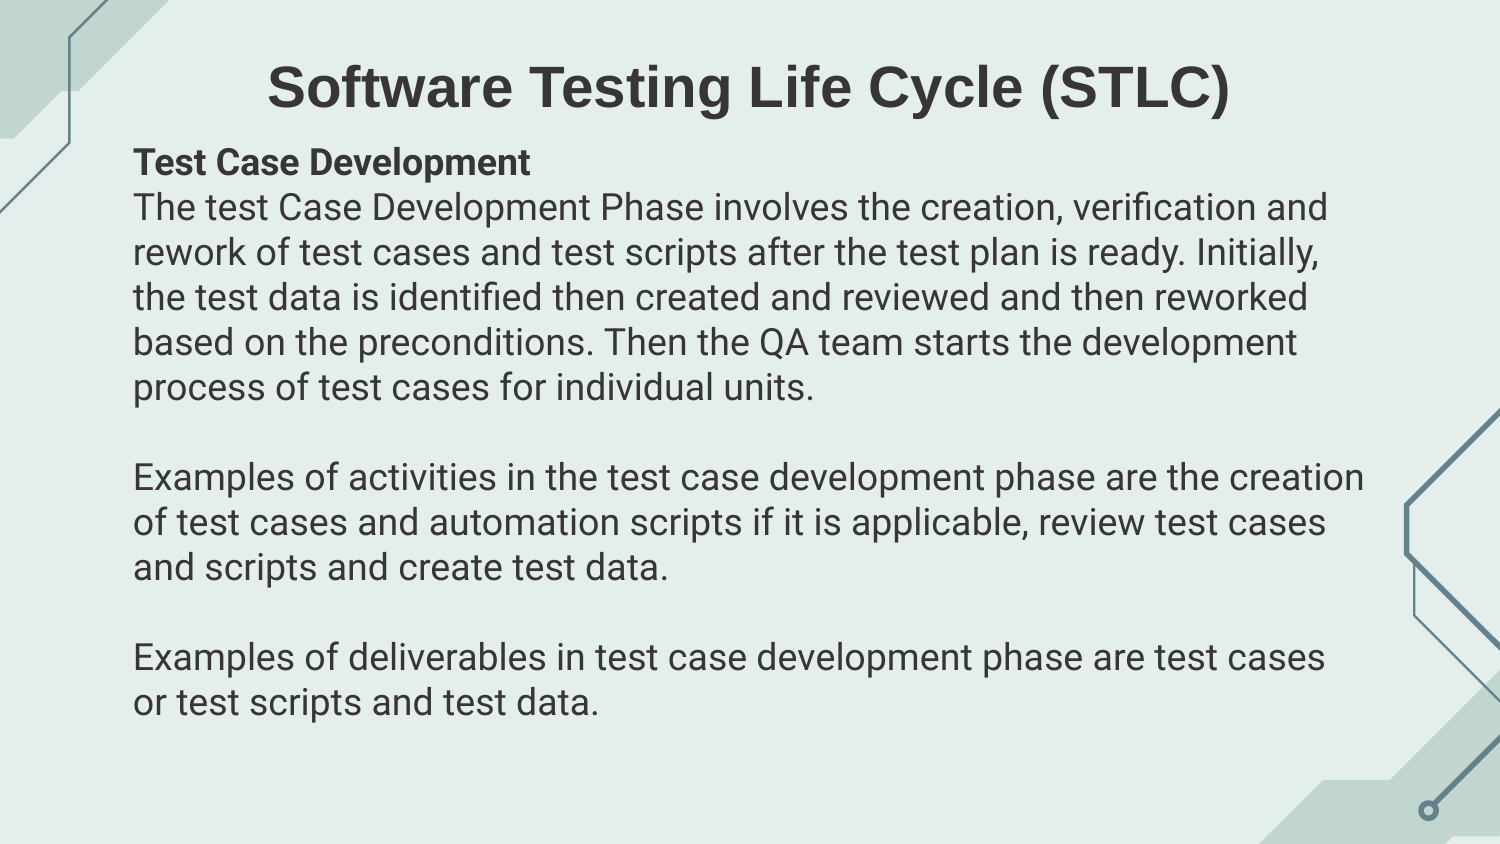

# Software Testing Life Cycle (STLC)
Test Case Development
The test Case Development Phase involves the creation, verification and rework of test cases and test scripts after the test plan is ready. Initially, the test data is identified then created and reviewed and then reworked based on the preconditions. Then the QA team starts the development process of test cases for individual units.

Examples of activities in the test case development phase are the creation of test cases and automation scripts if it is applicable, review test cases and scripts and create test data.

Examples of deliverables in test case development phase are test cases or test scripts and test data.